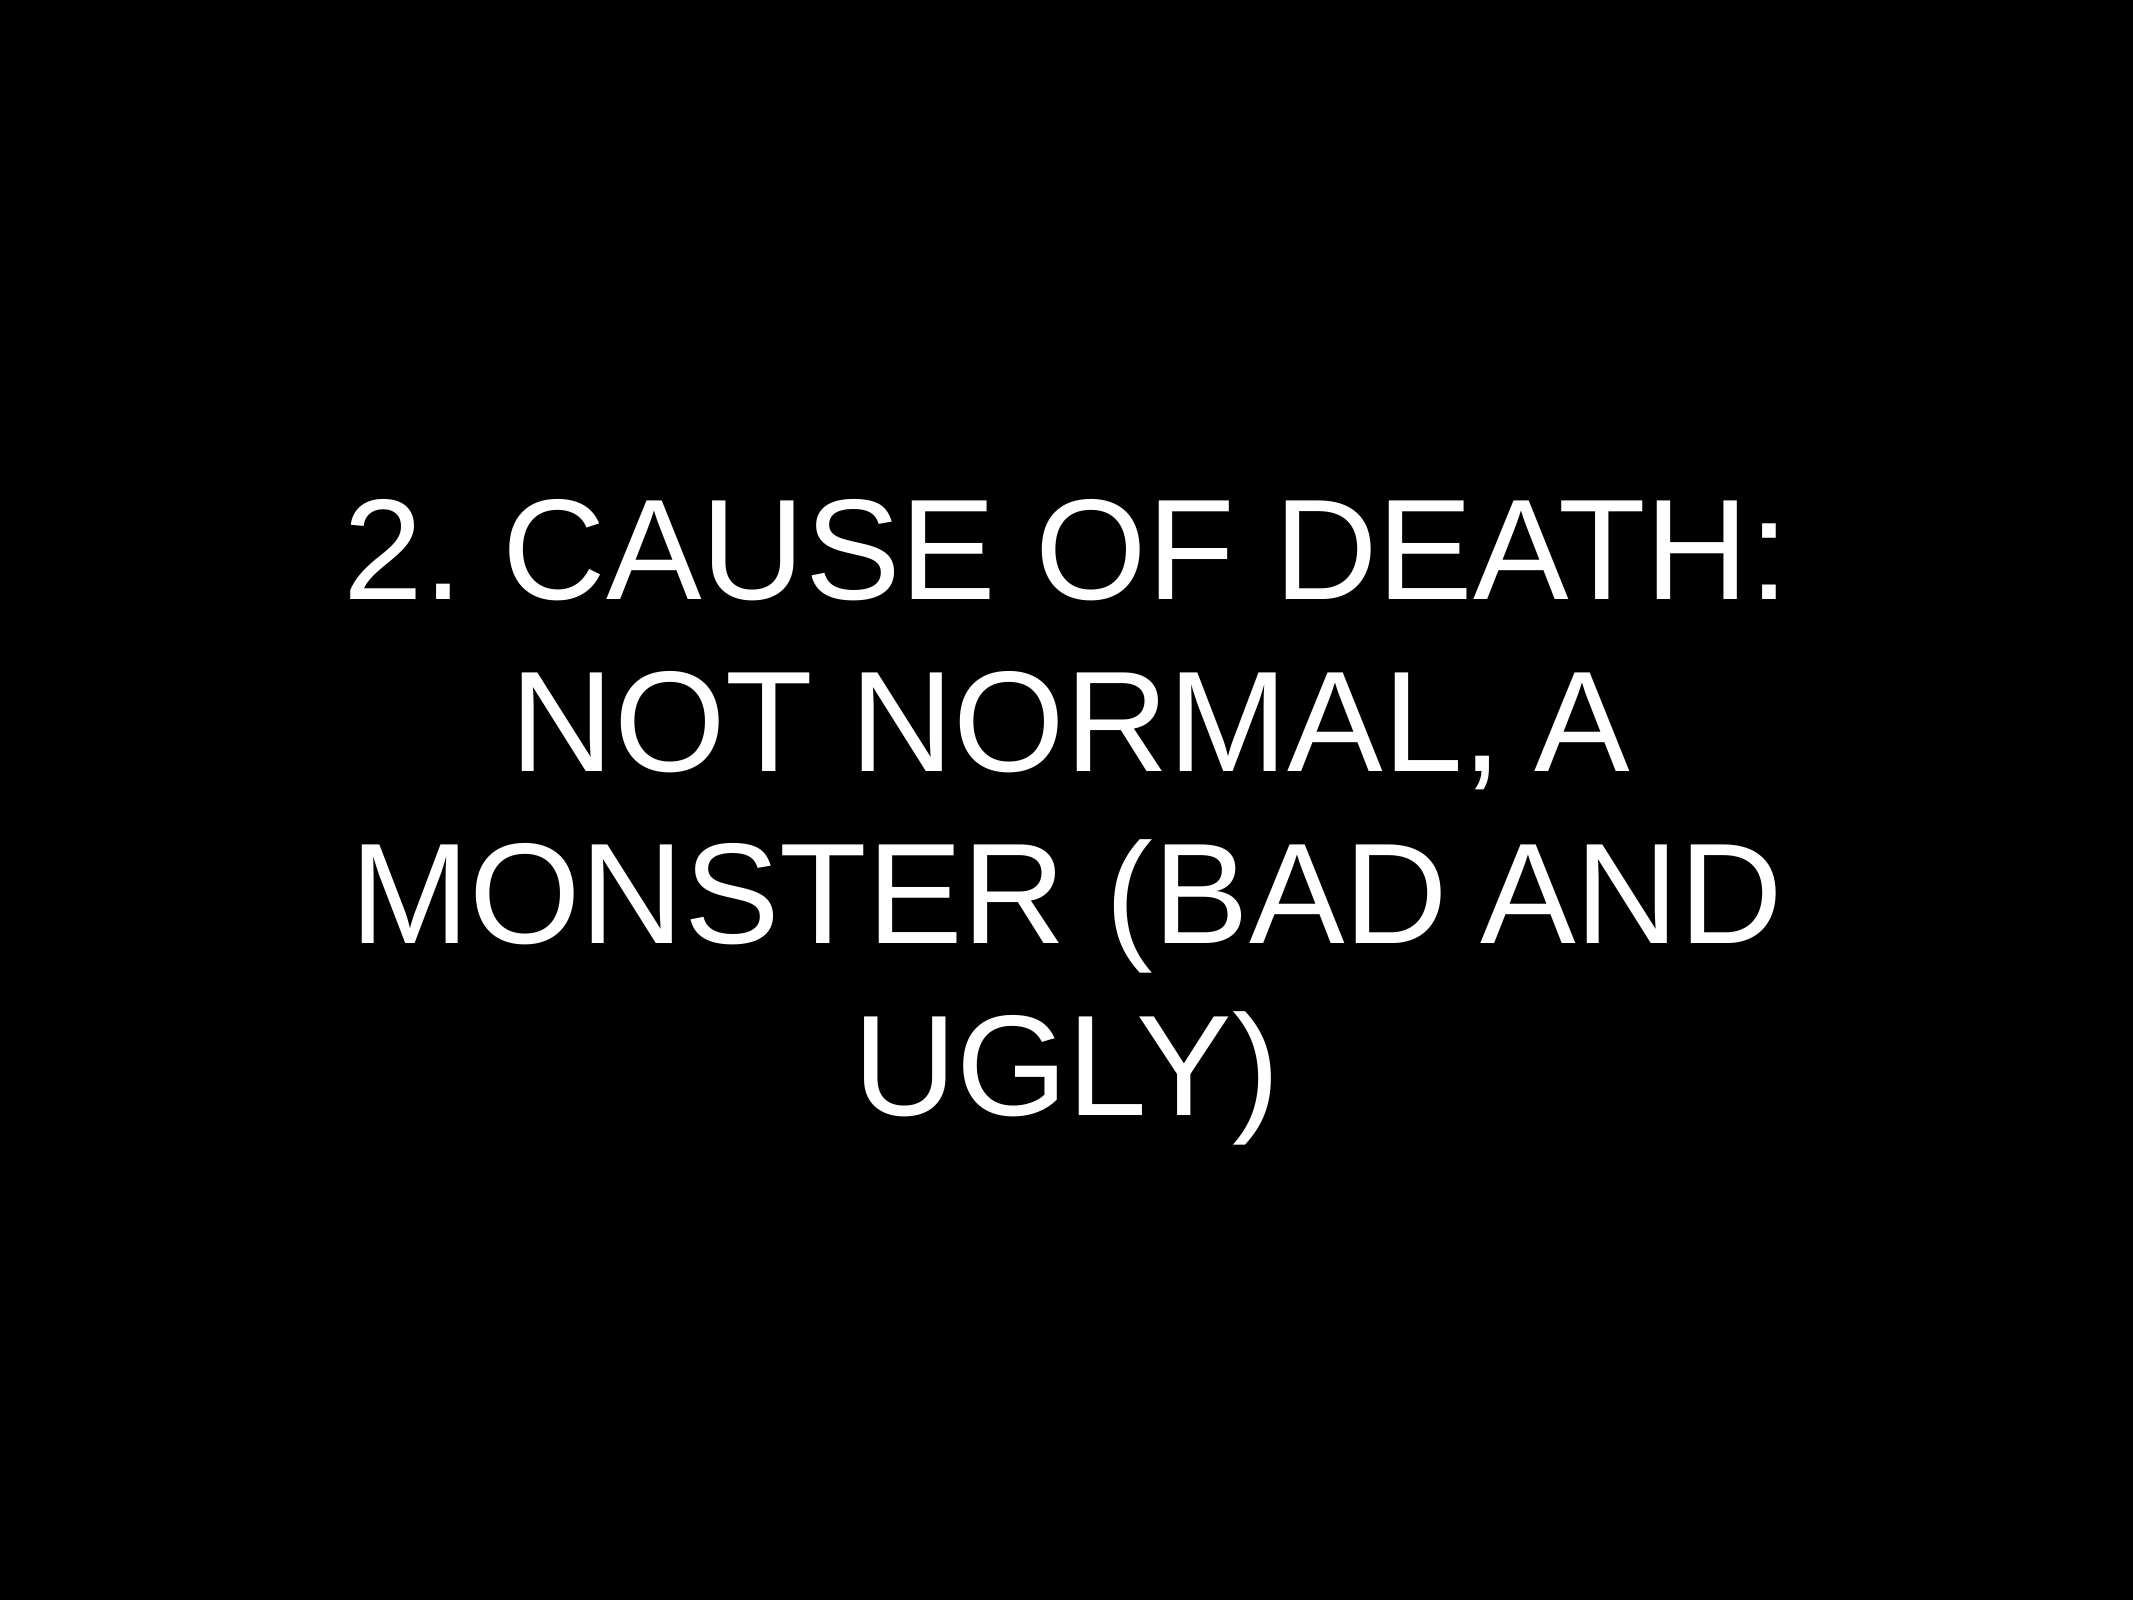

# 2. cause of death: not normal, a monster (bad and ugly)